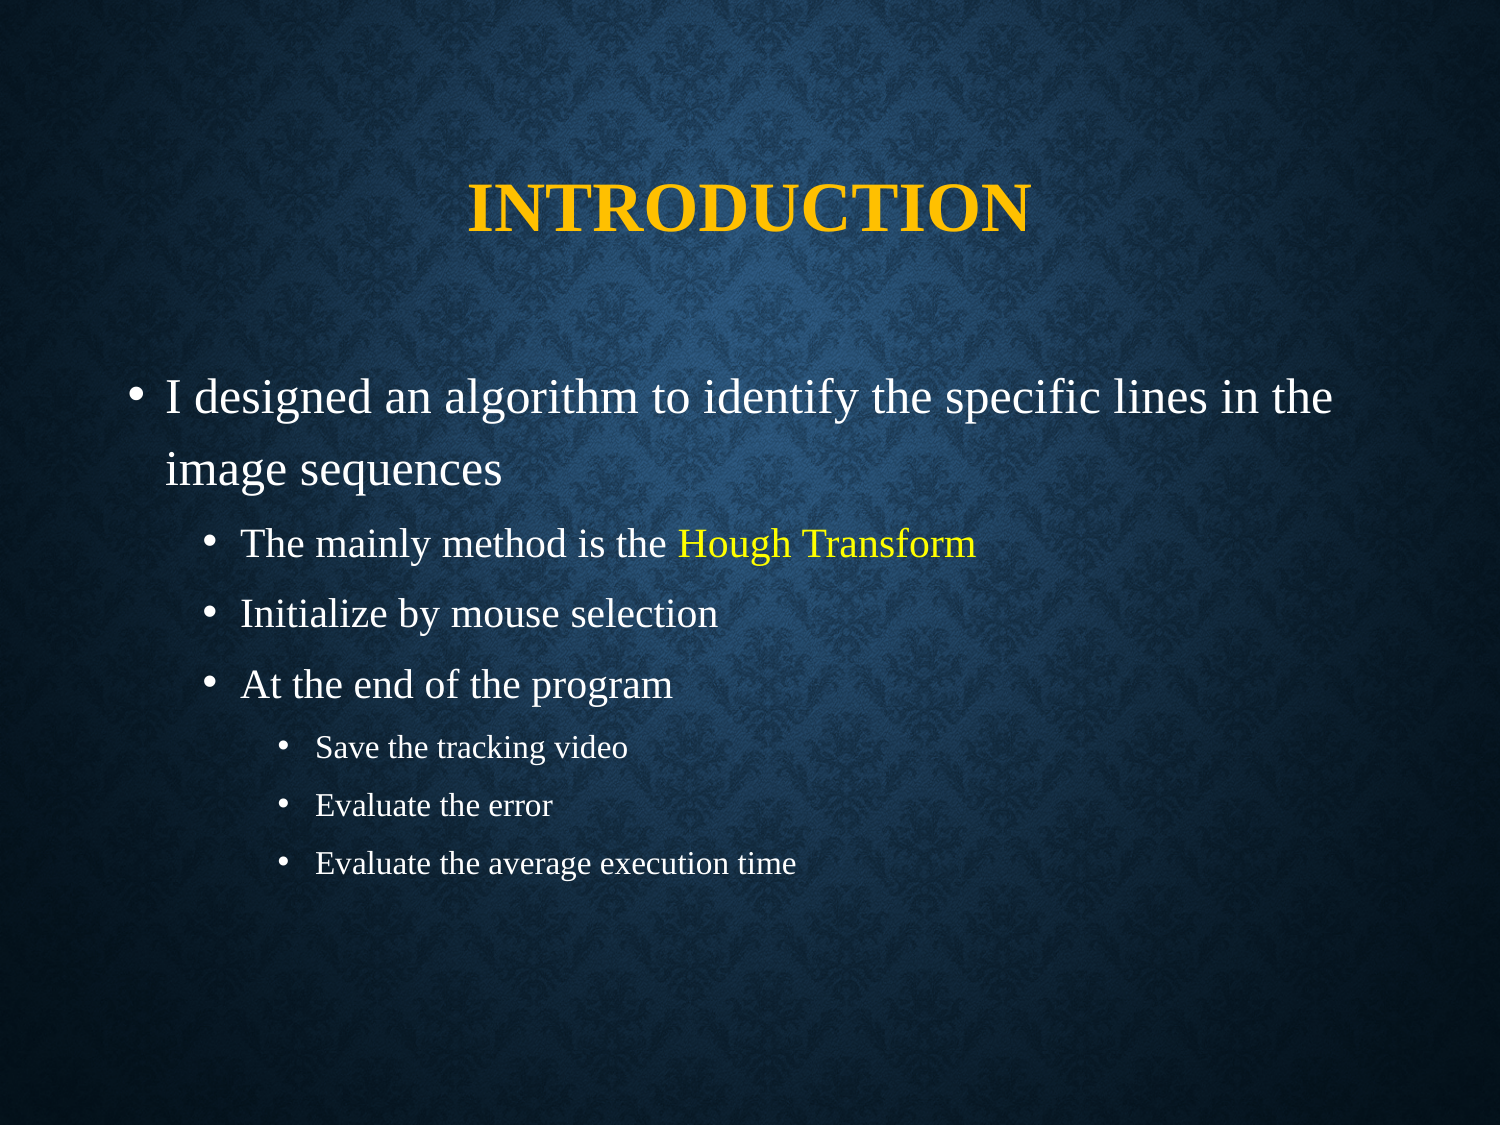

# Introduction
I designed an algorithm to identify the specific lines in the image sequences
The mainly method is the Hough Transform
Initialize by mouse selection
At the end of the program
Save the tracking video
Evaluate the error
Evaluate the average execution time